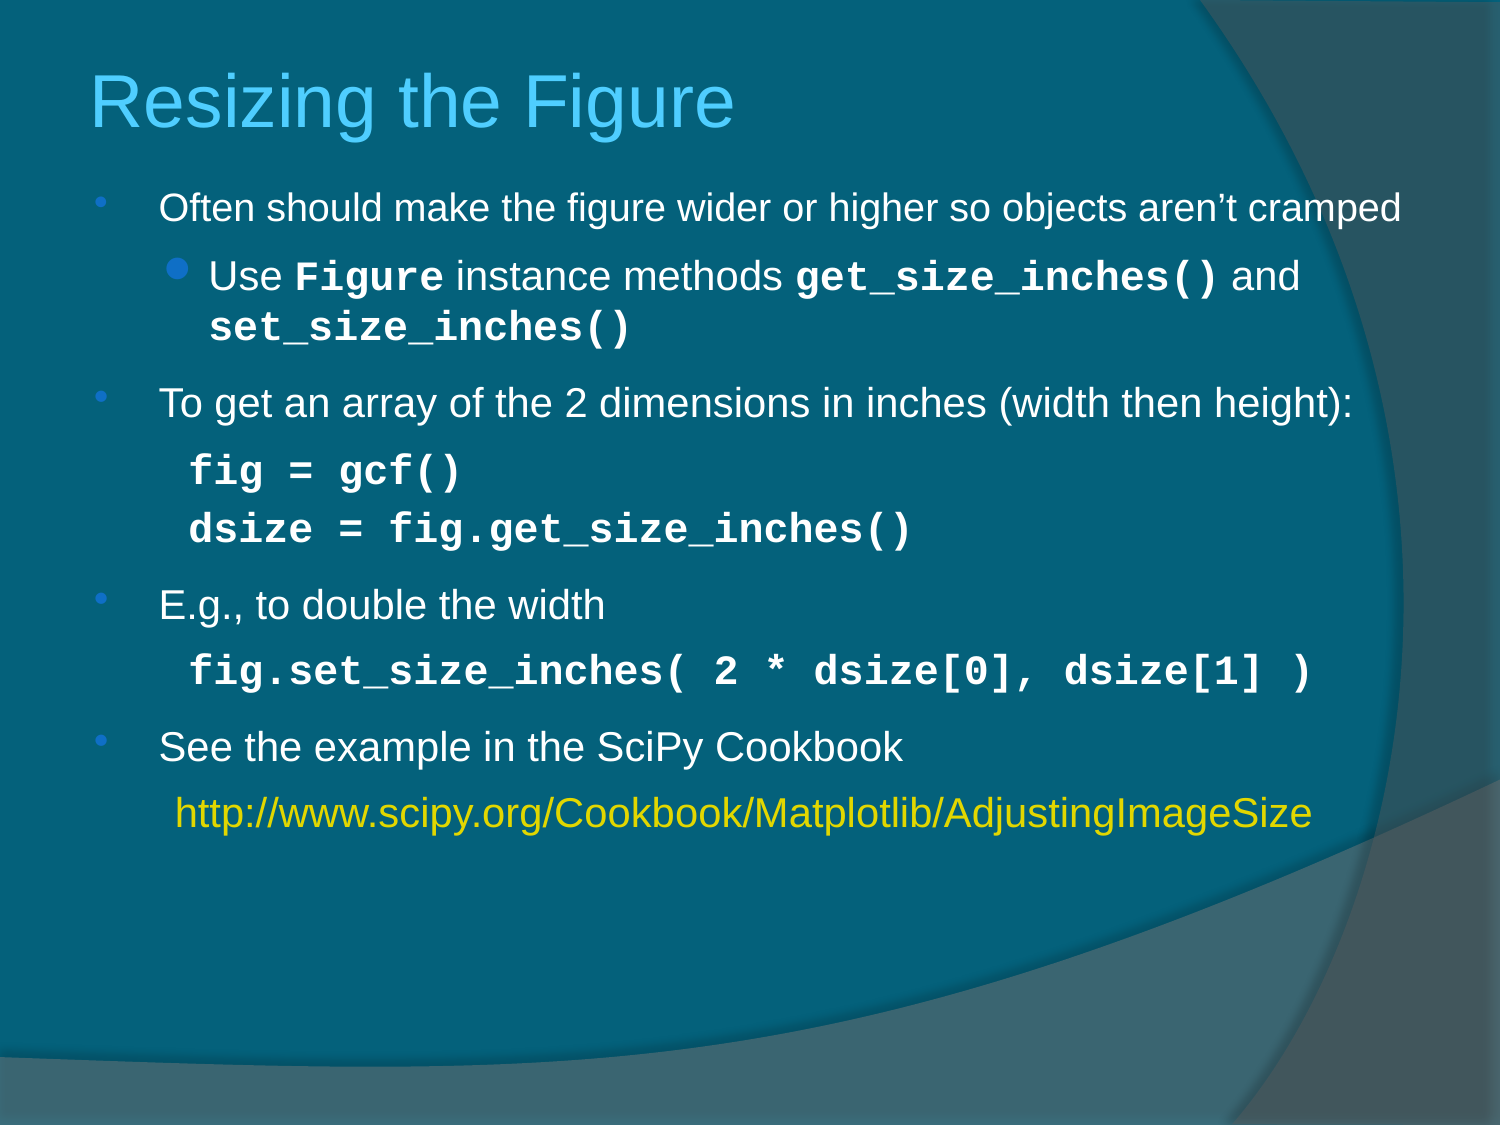

Resizing the Figure
Often should make the figure wider or higher so objects aren’t cramped
Use Figure instance methods get_size_inches() and set_size_inches()
To get an array of the 2 dimensions in inches (width then height):
 fig = gcf()
 dsize = fig.get_size_inches()
E.g., to double the width
 fig.set_size_inches( 2 * dsize[0], dsize[1] )
See the example in the SciPy Cookbook
 http://www.scipy.org/Cookbook/Matplotlib/AdjustingImageSize